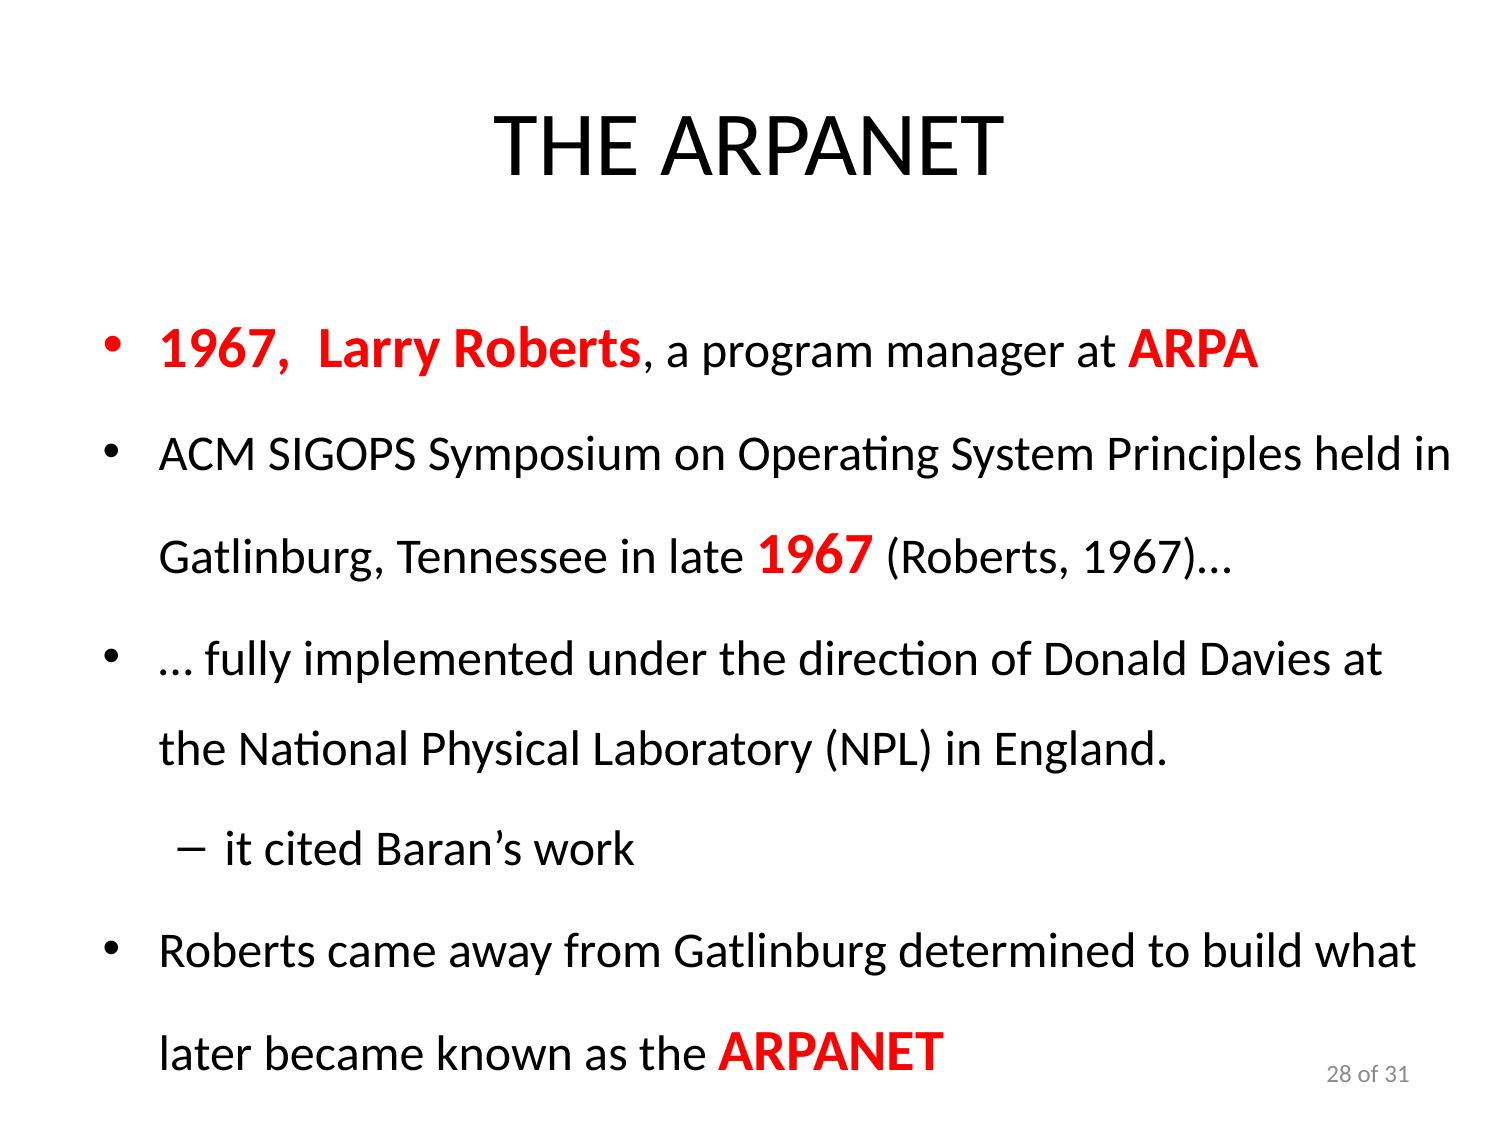

# The ARPANET
1967,  Larry Roberts, a program manager at ARPA
ACM SIGOPS Symposium on Operating System Principles held in Gatlinburg, Tennessee in late 1967 (Roberts, 1967)…
… fully implemented under the direction of Donald Davies at the National Physical Laboratory (NPL) in England.
it cited Baran’s work
Roberts came away from Gatlinburg determined to build what later became known as the ARPANET
28 of 31